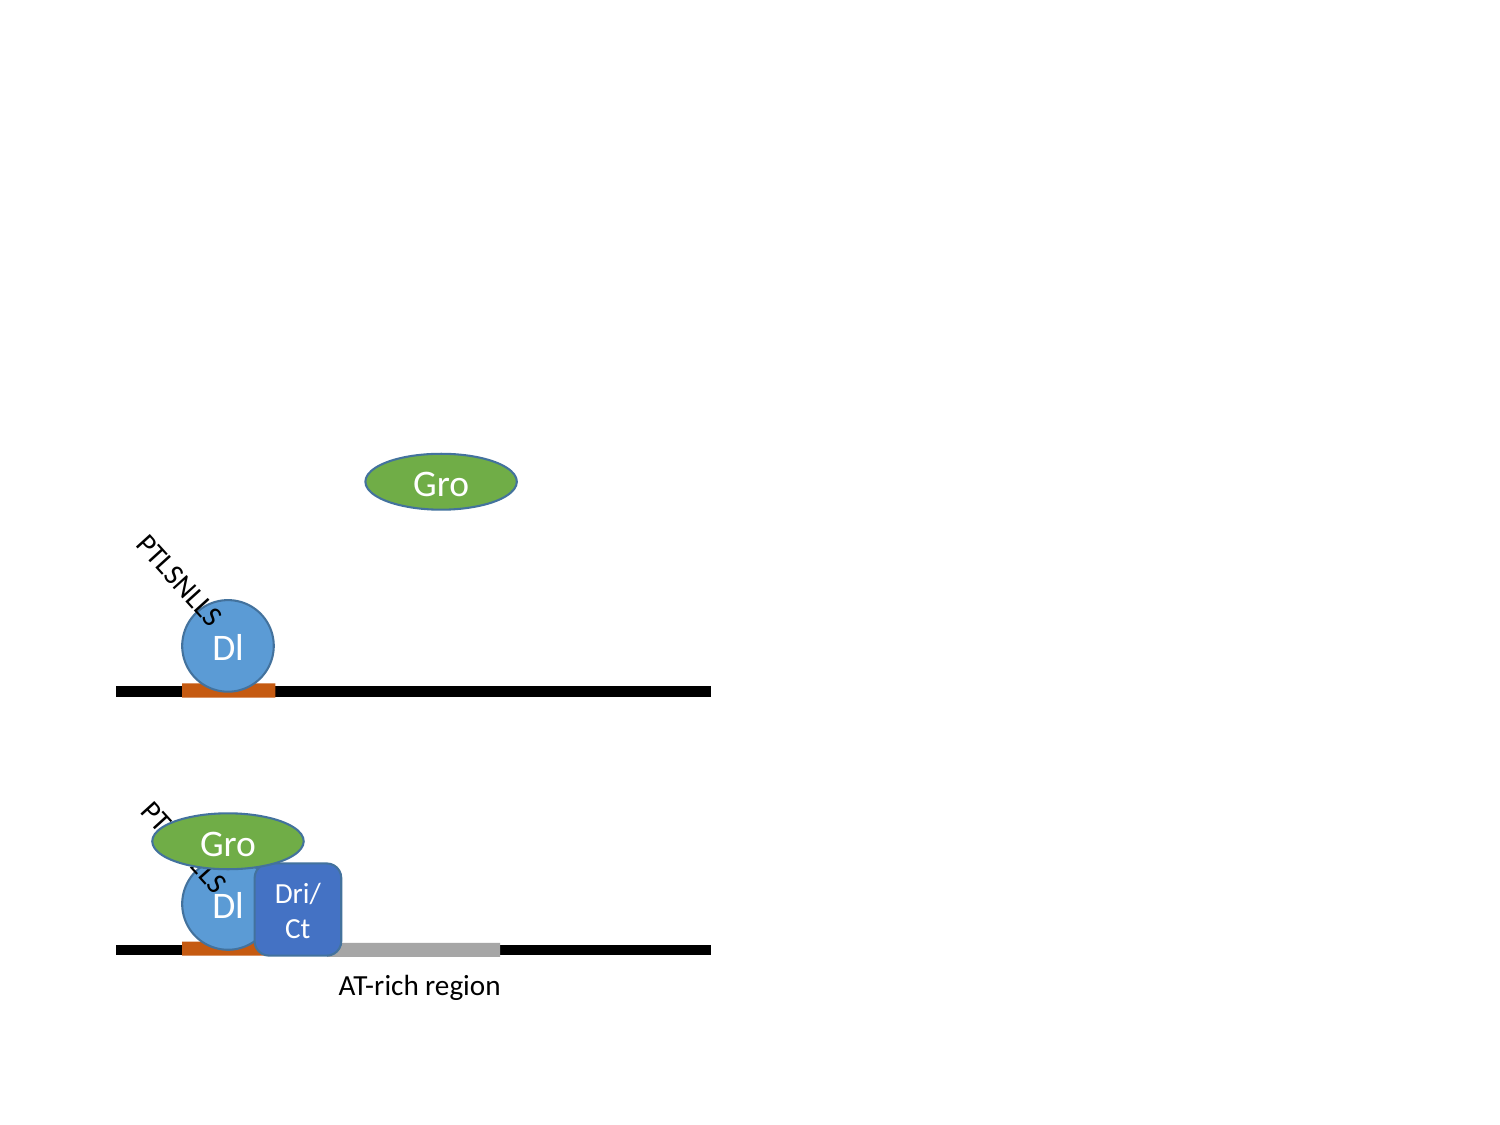

Gro
PTLSNLLS
Dl

Gro
PTLSNLLS
Dl
Dri/Ct

AT-rich region